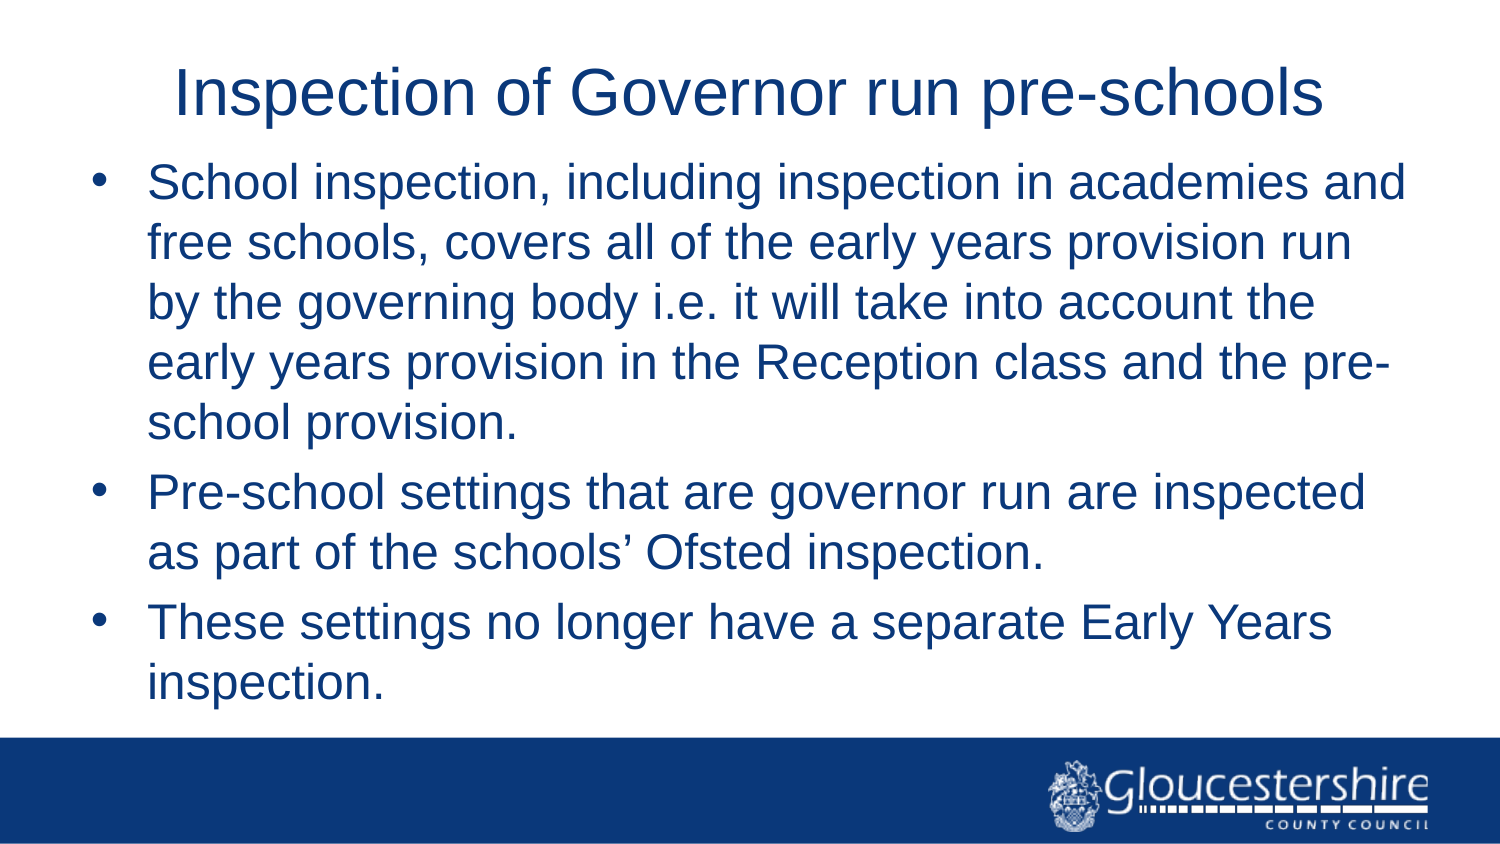

# Inspection of Governor run pre-schools
School inspection, including inspection in academies and free schools, covers all of the early years provision run by the governing body i.e. it will take into account the early years provision in the Reception class and the pre-school provision.
Pre-school settings that are governor run are inspected as part of the schools’ Ofsted inspection.
These settings no longer have a separate Early Years inspection.